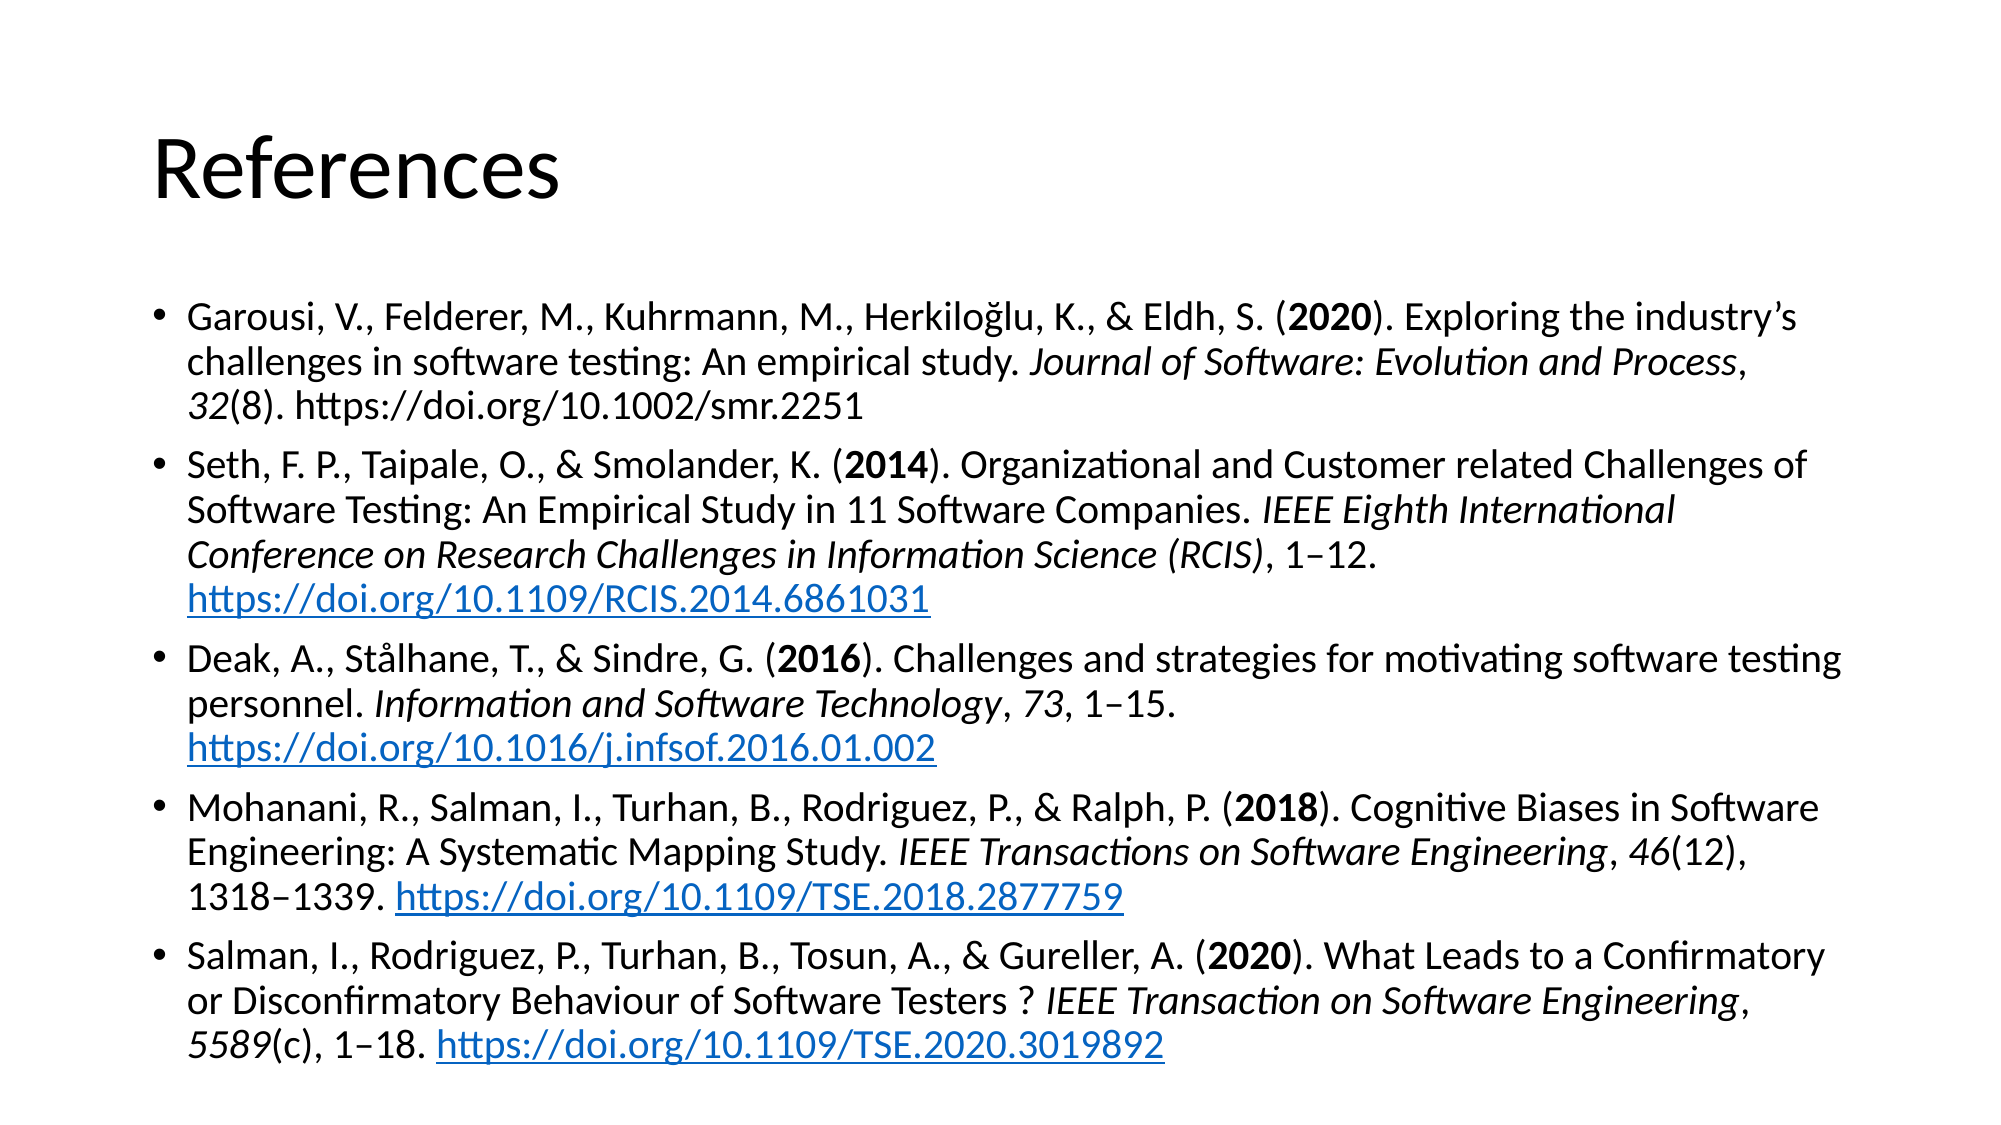

# References
Garousi, V., Felderer, M., Kuhrmann, M., Herkiloğlu, K., & Eldh, S. (2020). Exploring the industry’s challenges in software testing: An empirical study. Journal of Software: Evolution and Process, 32(8). https://doi.org/10.1002/smr.2251
Seth, F. P., Taipale, O., & Smolander, K. (2014). Organizational and Customer related Challenges of Software Testing: An Empirical Study in 11 Software Companies. IEEE Eighth International Conference on Research Challenges in Information Science (RCIS), 1–12. https://doi.org/10.1109/RCIS.2014.6861031
Deak, A., Stålhane, T., & Sindre, G. (2016). Challenges and strategies for motivating software testing personnel. Information and Software Technology, 73, 1–15. https://doi.org/10.1016/j.infsof.2016.01.002
Mohanani, R., Salman, I., Turhan, B., Rodriguez, P., & Ralph, P. (2018). Cognitive Biases in Software Engineering: A Systematic Mapping Study. IEEE Transactions on Software Engineering, 46(12), 1318–1339. https://doi.org/10.1109/TSE.2018.2877759
Salman, I., Rodriguez, P., Turhan, B., Tosun, A., & Gureller, A. (2020). What Leads to a Confirmatory or Disconfirmatory Behaviour of Software Testers ? IEEE Transaction on Software Engineering, 5589(c), 1–18. https://doi.org/10.1109/TSE.2020.3019892